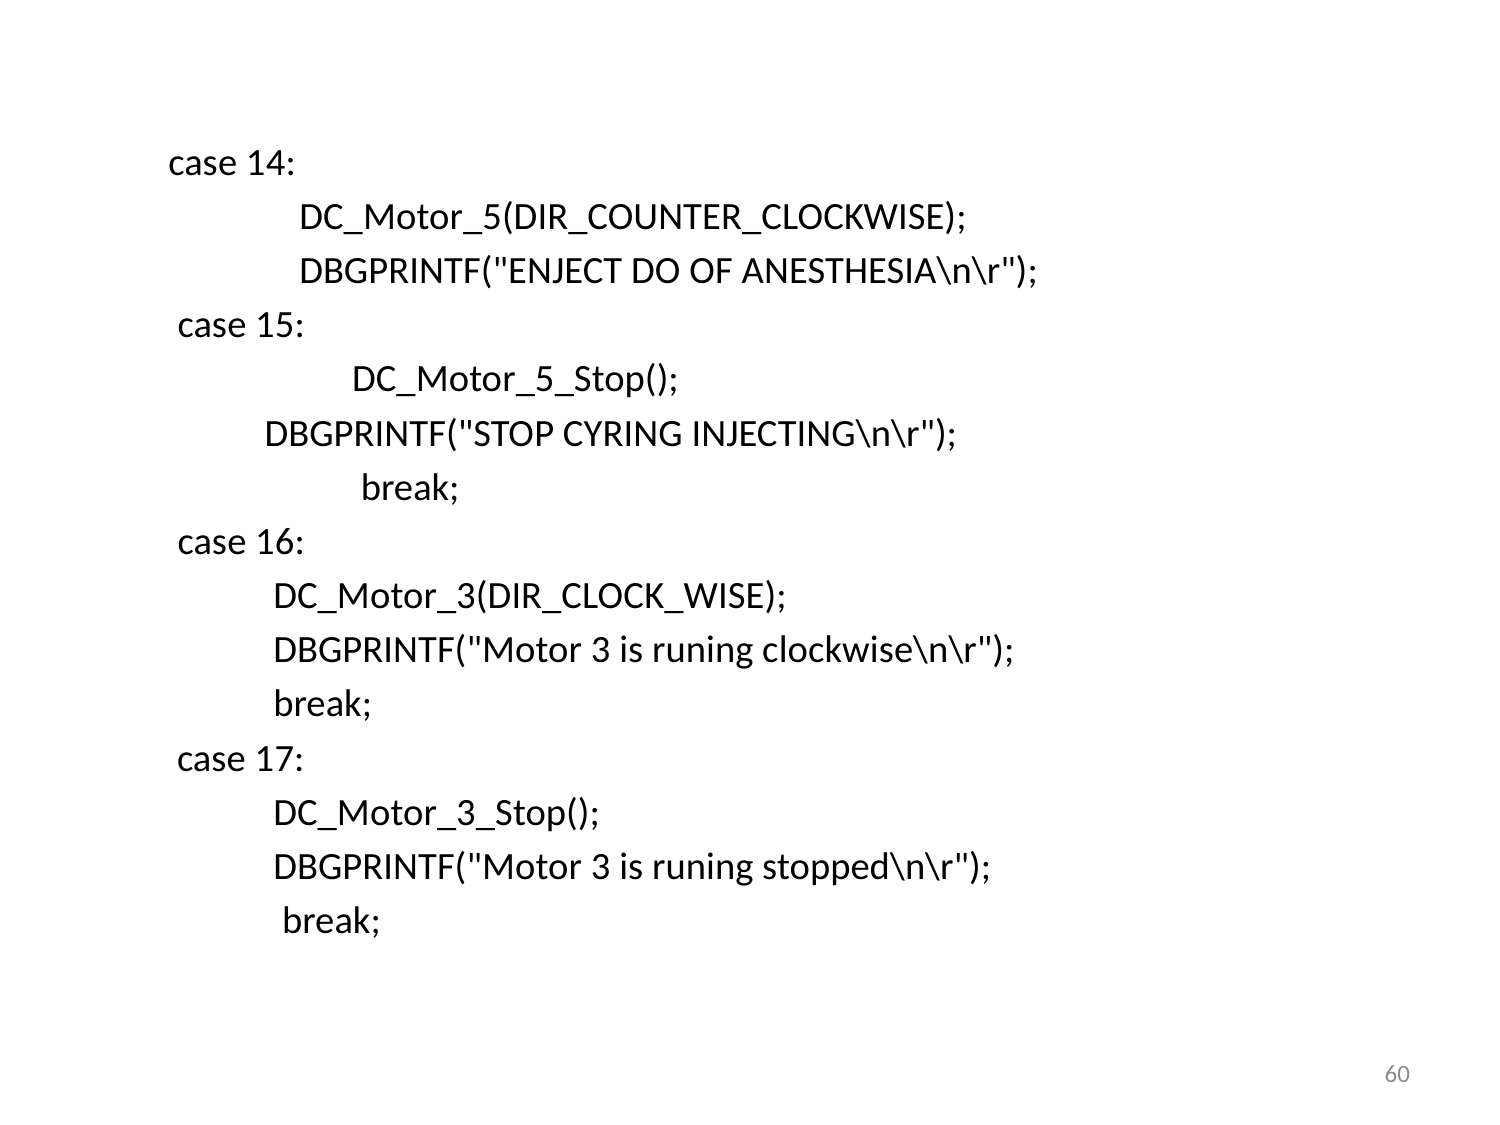

case 14:
		           DC_Motor_5(DIR_COUNTER_CLOCKWISE);
		           DBGPRINTF("ENJECT DO OF ANESTHESIA\n\r");
          case 15:
	                        DC_Motor_5_Stop();
		              DBGPRINTF("STOP CYRING INJECTING\n\r");
	                         break;
          case 16:
		               DC_Motor_3(DIR_CLOCK_WISE);
		               DBGPRINTF("Motor 3 is runing clockwise\n\r");
		               break;
	    case 17:
		               DC_Motor_3_Stop();
		               DBGPRINTF("Motor 3 is runing stopped\n\r");
		                break;

60